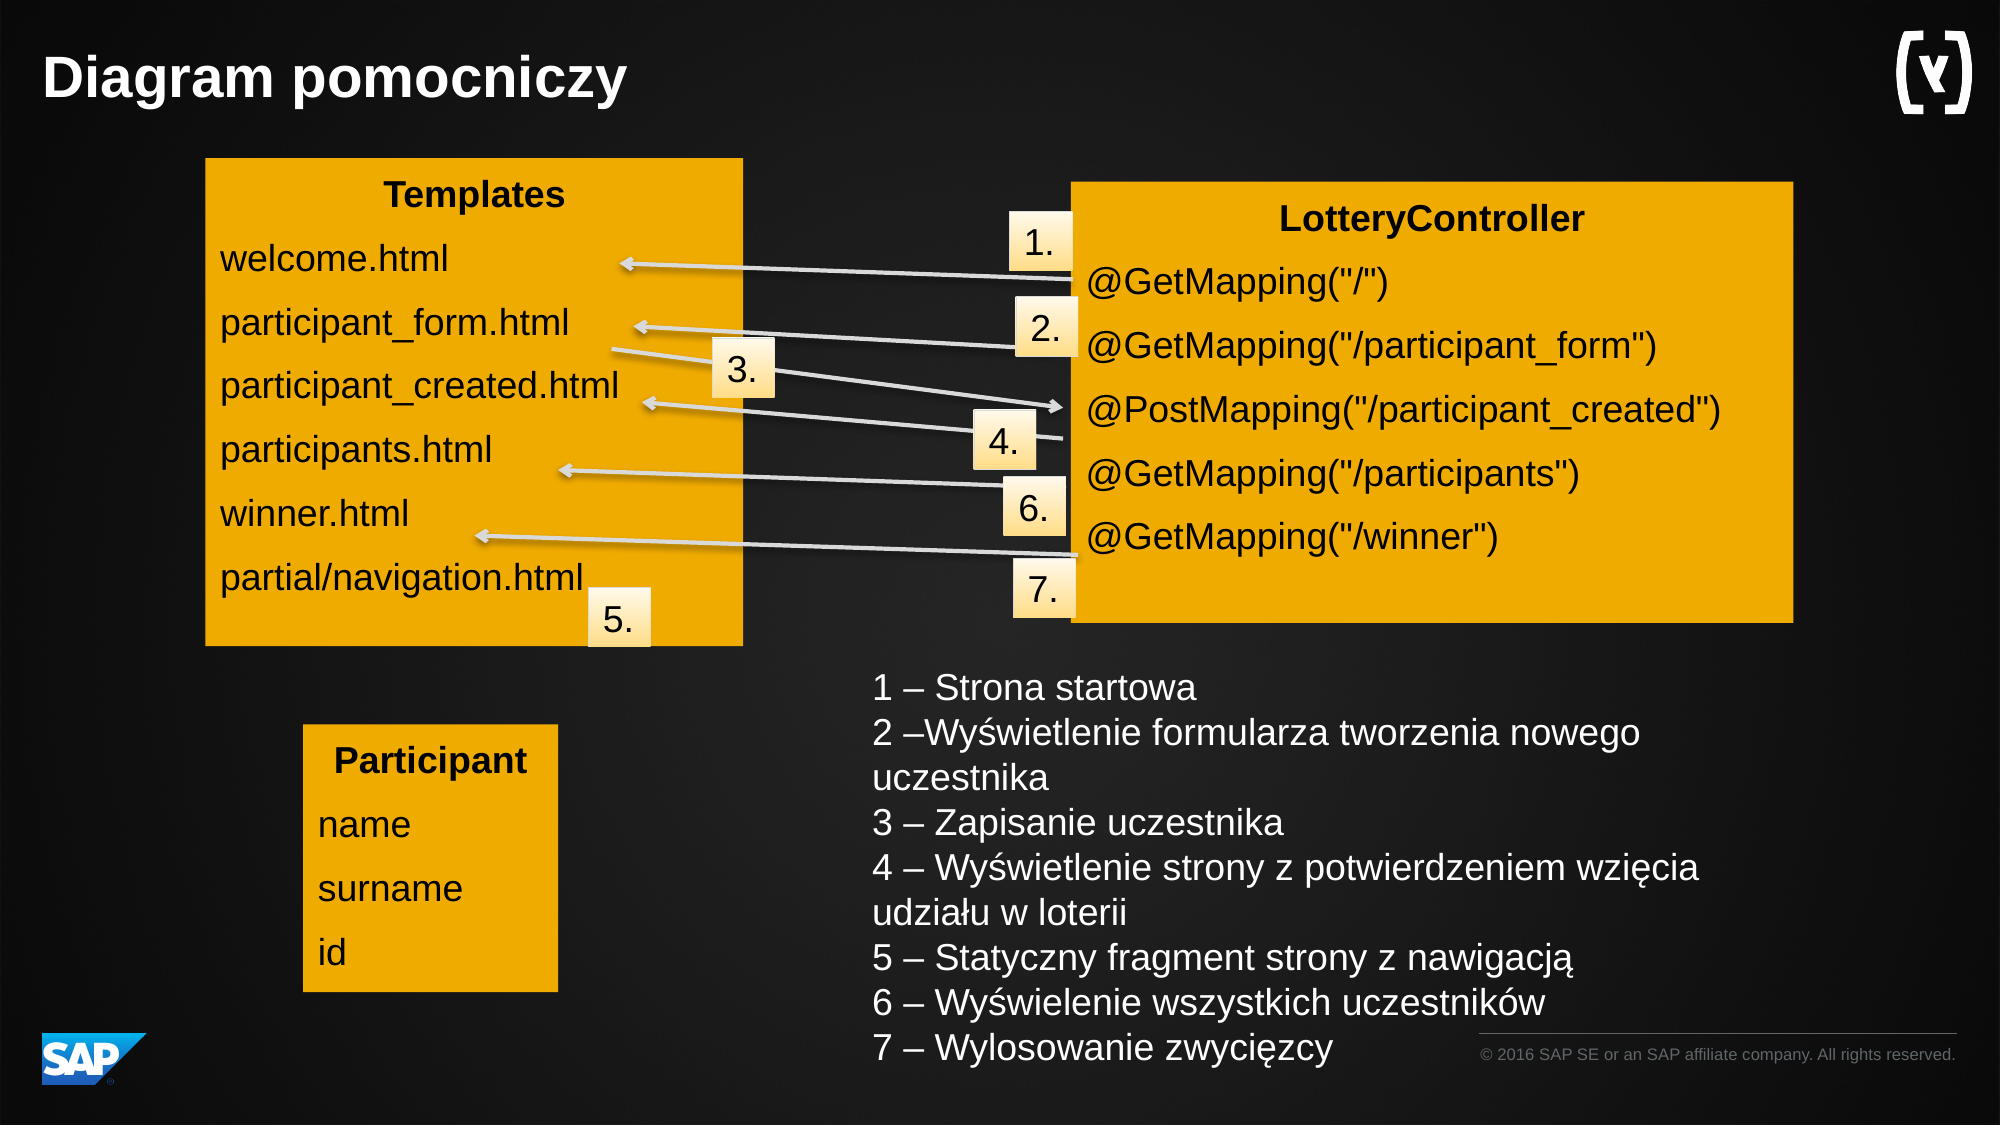

# Diagram pomocniczy
Templates
welcome.html
participant_form.html
participant_created.html
participants.html
winner.html
partial/navigation.html

LotteryController
@GetMapping("/")
@GetMapping("/participant_form")
@PostMapping("/participant_created")
@GetMapping("/participants")
@GetMapping("/winner")

1.
2.
3.
4.
6.
7.
5.
1 – Strona startowa
2 –Wyświetlenie formularza tworzenia nowego uczestnika
3 – Zapisanie uczestnika
4 – Wyświetlenie strony z potwierdzeniem wzięcia udziału w loterii
5 – Statyczny fragment strony z nawigacją
6 – Wyświelenie wszystkich uczestników
7 – Wylosowanie zwycięzcy
Participant
name
surname
id